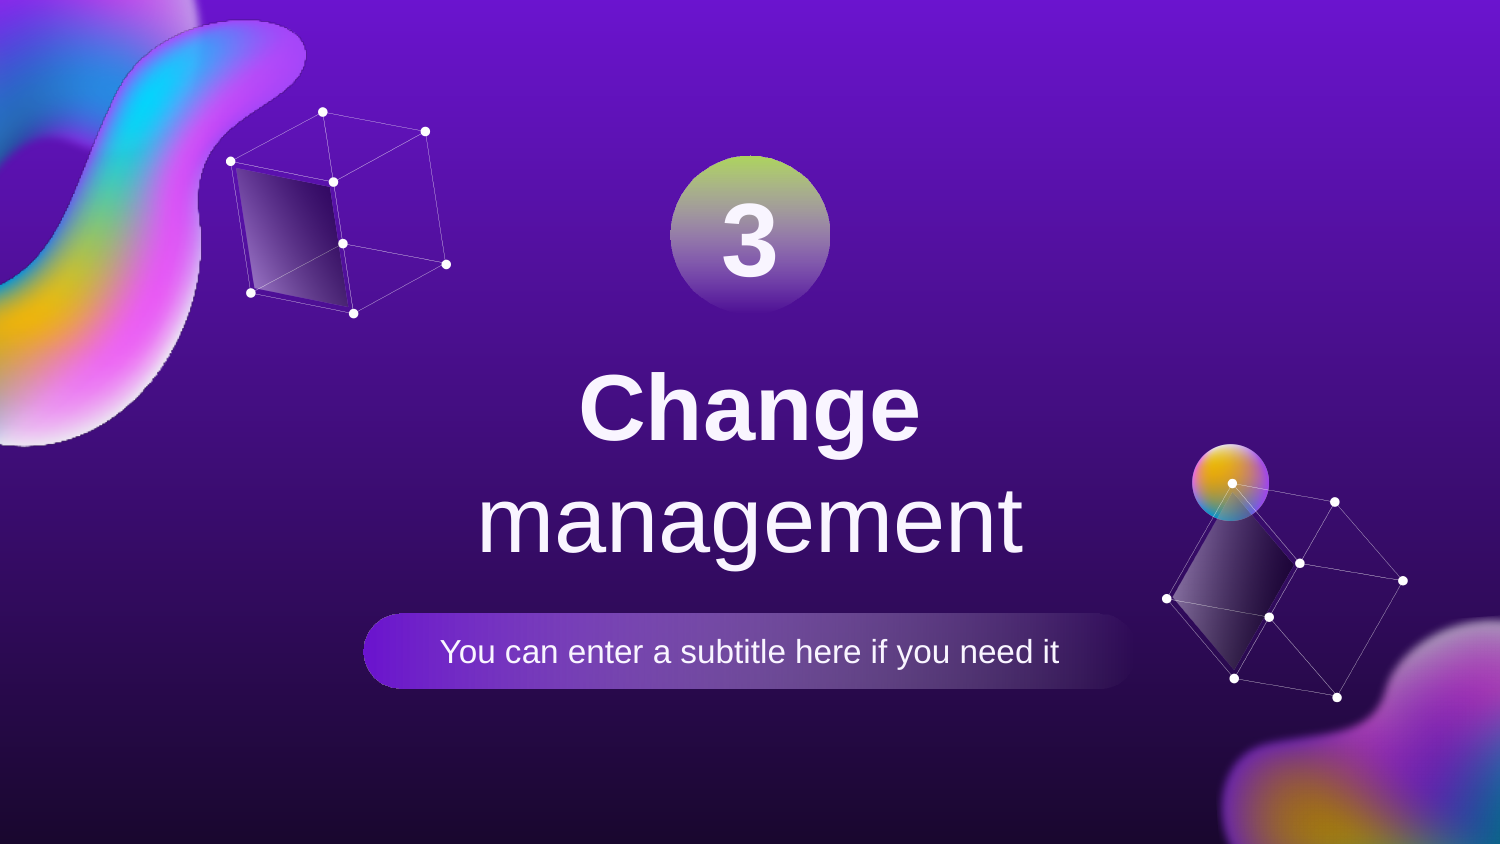

3
# Change management

You can enter a subtitle here if you need it